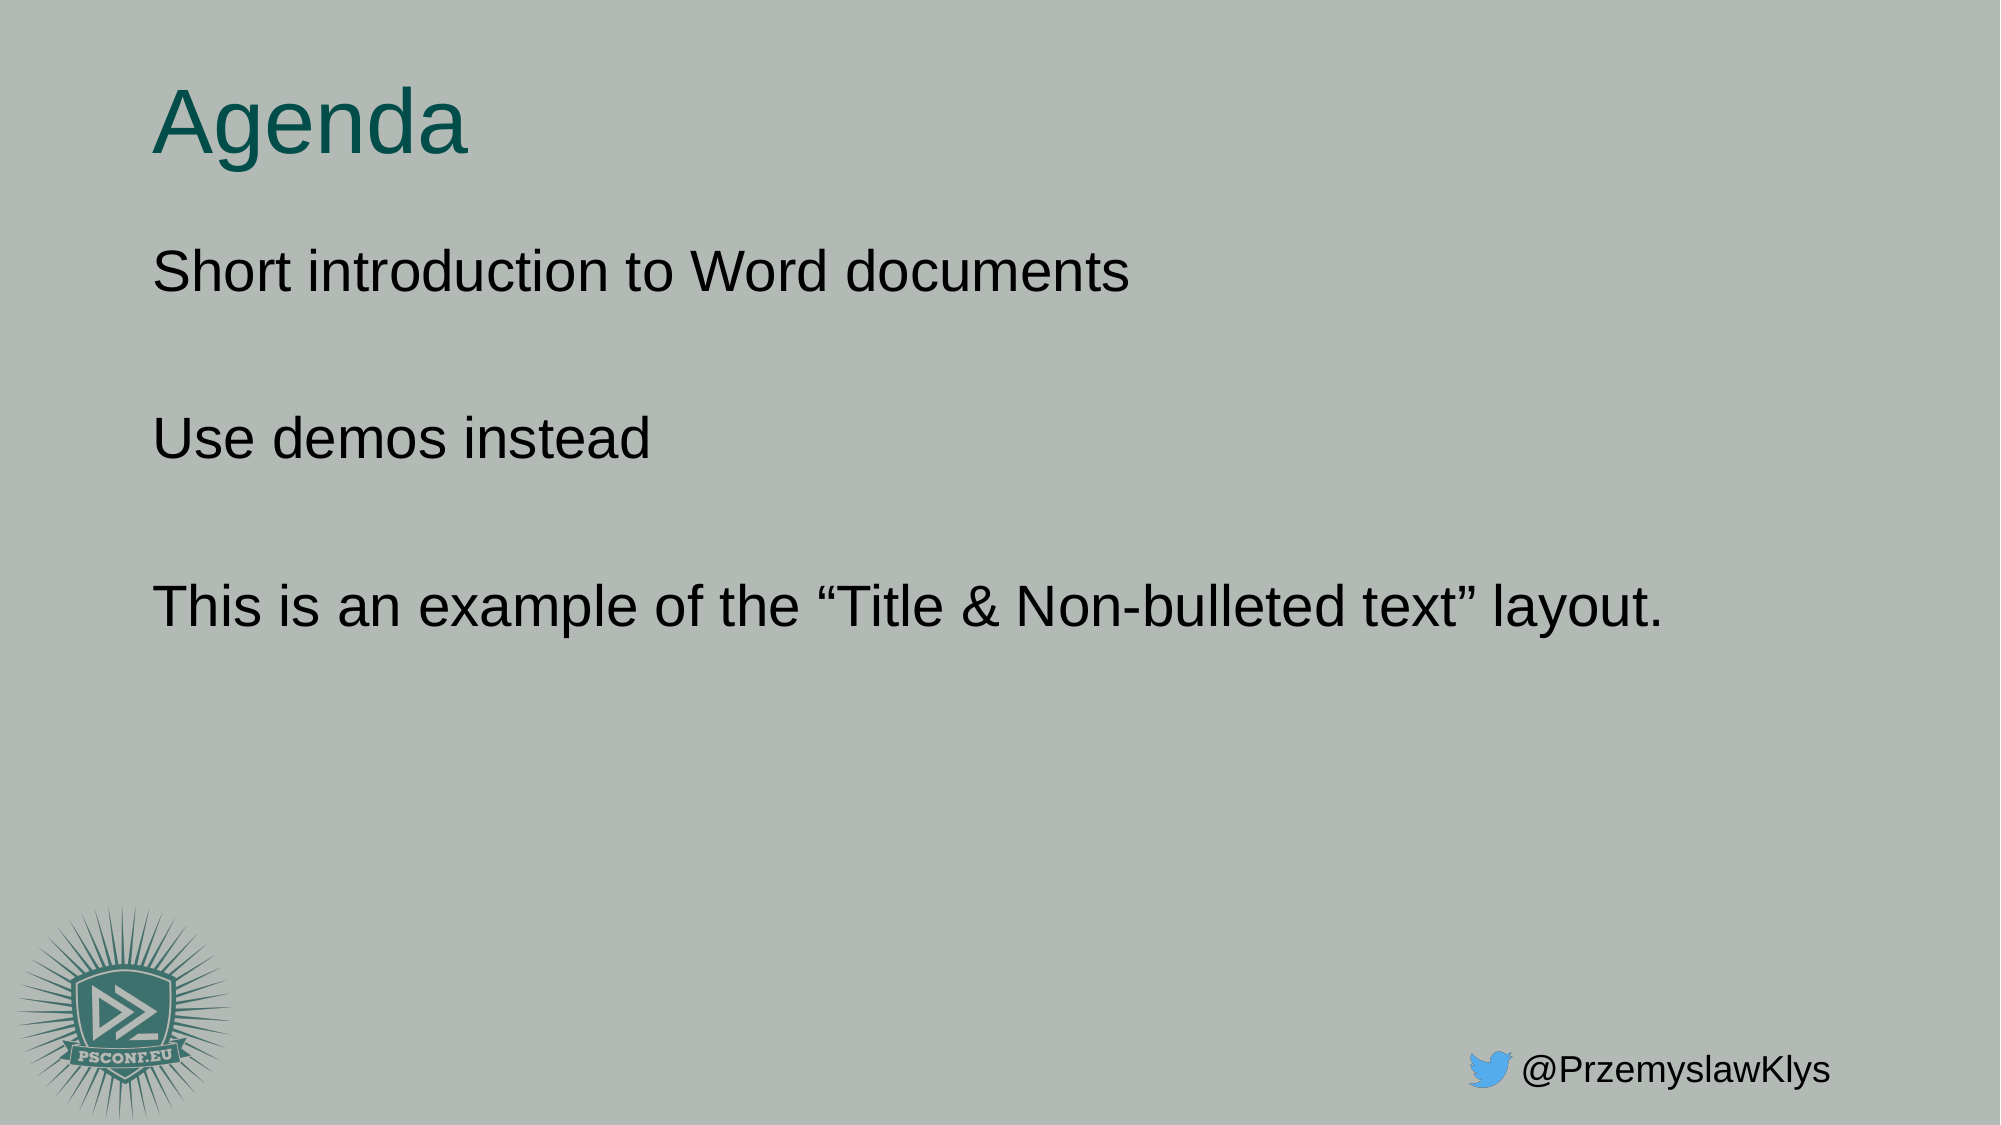

# Agenda
Short introduction to Word documents

Use demos instead

This is an example of the “Title & Non-bulleted text” layout.
@PrzemyslawKlys